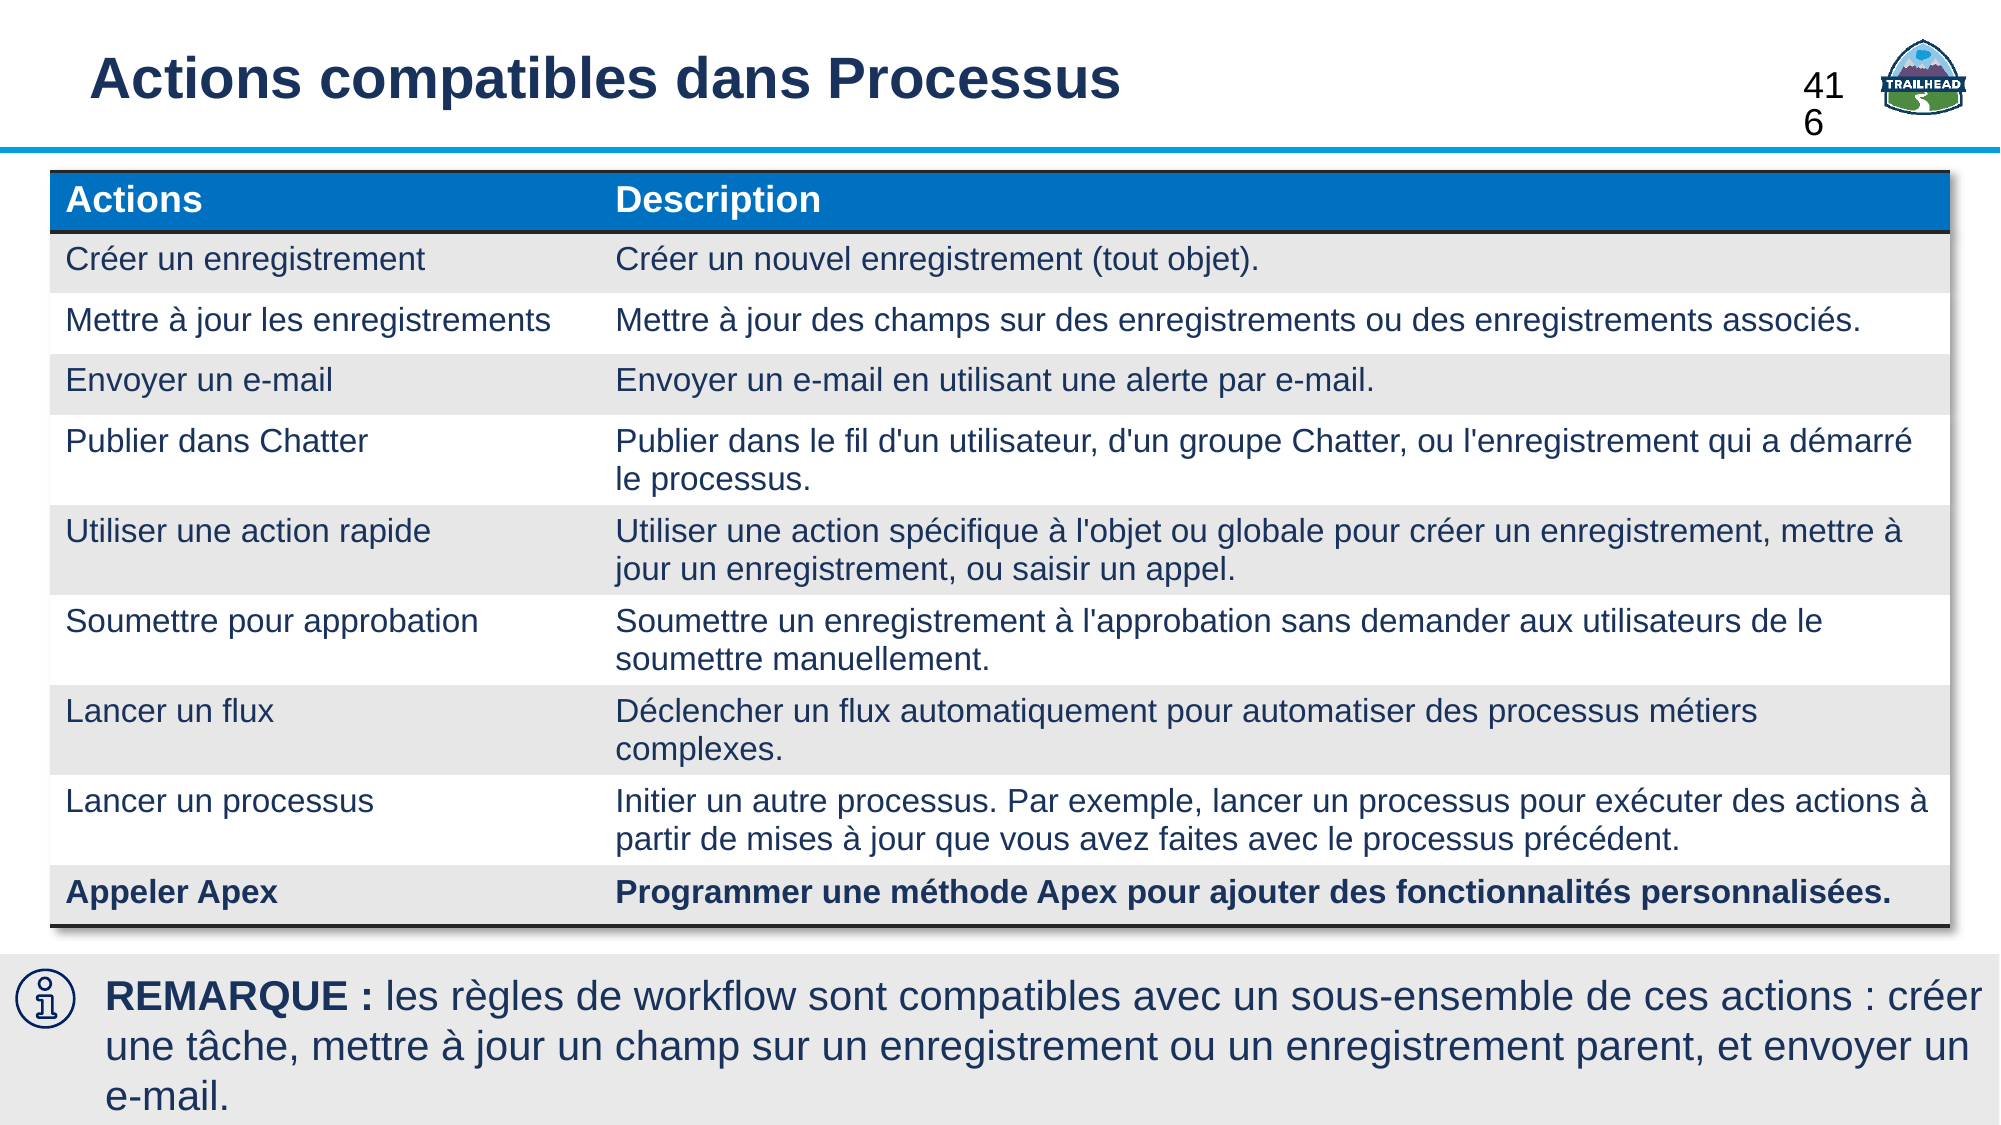

Actions compatibles dans Processus
416
| Actions | Description |
| --- | --- |
| Créer un enregistrement | Créer un nouvel enregistrement (tout objet). |
| Mettre à jour les enregistrements | Mettre à jour des champs sur des enregistrements ou des enregistrements associés. |
| Envoyer un e-mail | Envoyer un e-mail en utilisant une alerte par e-mail. |
| Publier dans Chatter | Publier dans le fil d'un utilisateur, d'un groupe Chatter, ou l'enregistrement qui a démarré le processus. |
| Utiliser une action rapide | Utiliser une action spécifique à l'objet ou globale pour créer un enregistrement, mettre à jour un enregistrement, ou saisir un appel. |
| Soumettre pour approbation | Soumettre un enregistrement à l'approbation sans demander aux utilisateurs de le soumettre manuellement. |
| Lancer un flux | Déclencher un flux automatiquement pour automatiser des processus métiers complexes. |
| Lancer un processus | Initier un autre processus. Par exemple, lancer un processus pour exécuter des actions à partir de mises à jour que vous avez faites avec le processus précédent. |
| Appeler Apex | Programmer une méthode Apex pour ajouter des fonctionnalités personnalisées. |
REMARQUE : les règles de workflow sont compatibles avec un sous-ensemble de ces actions : créer une tâche, mettre à jour un champ sur un enregistrement ou un enregistrement parent, et envoyer un e-mail.